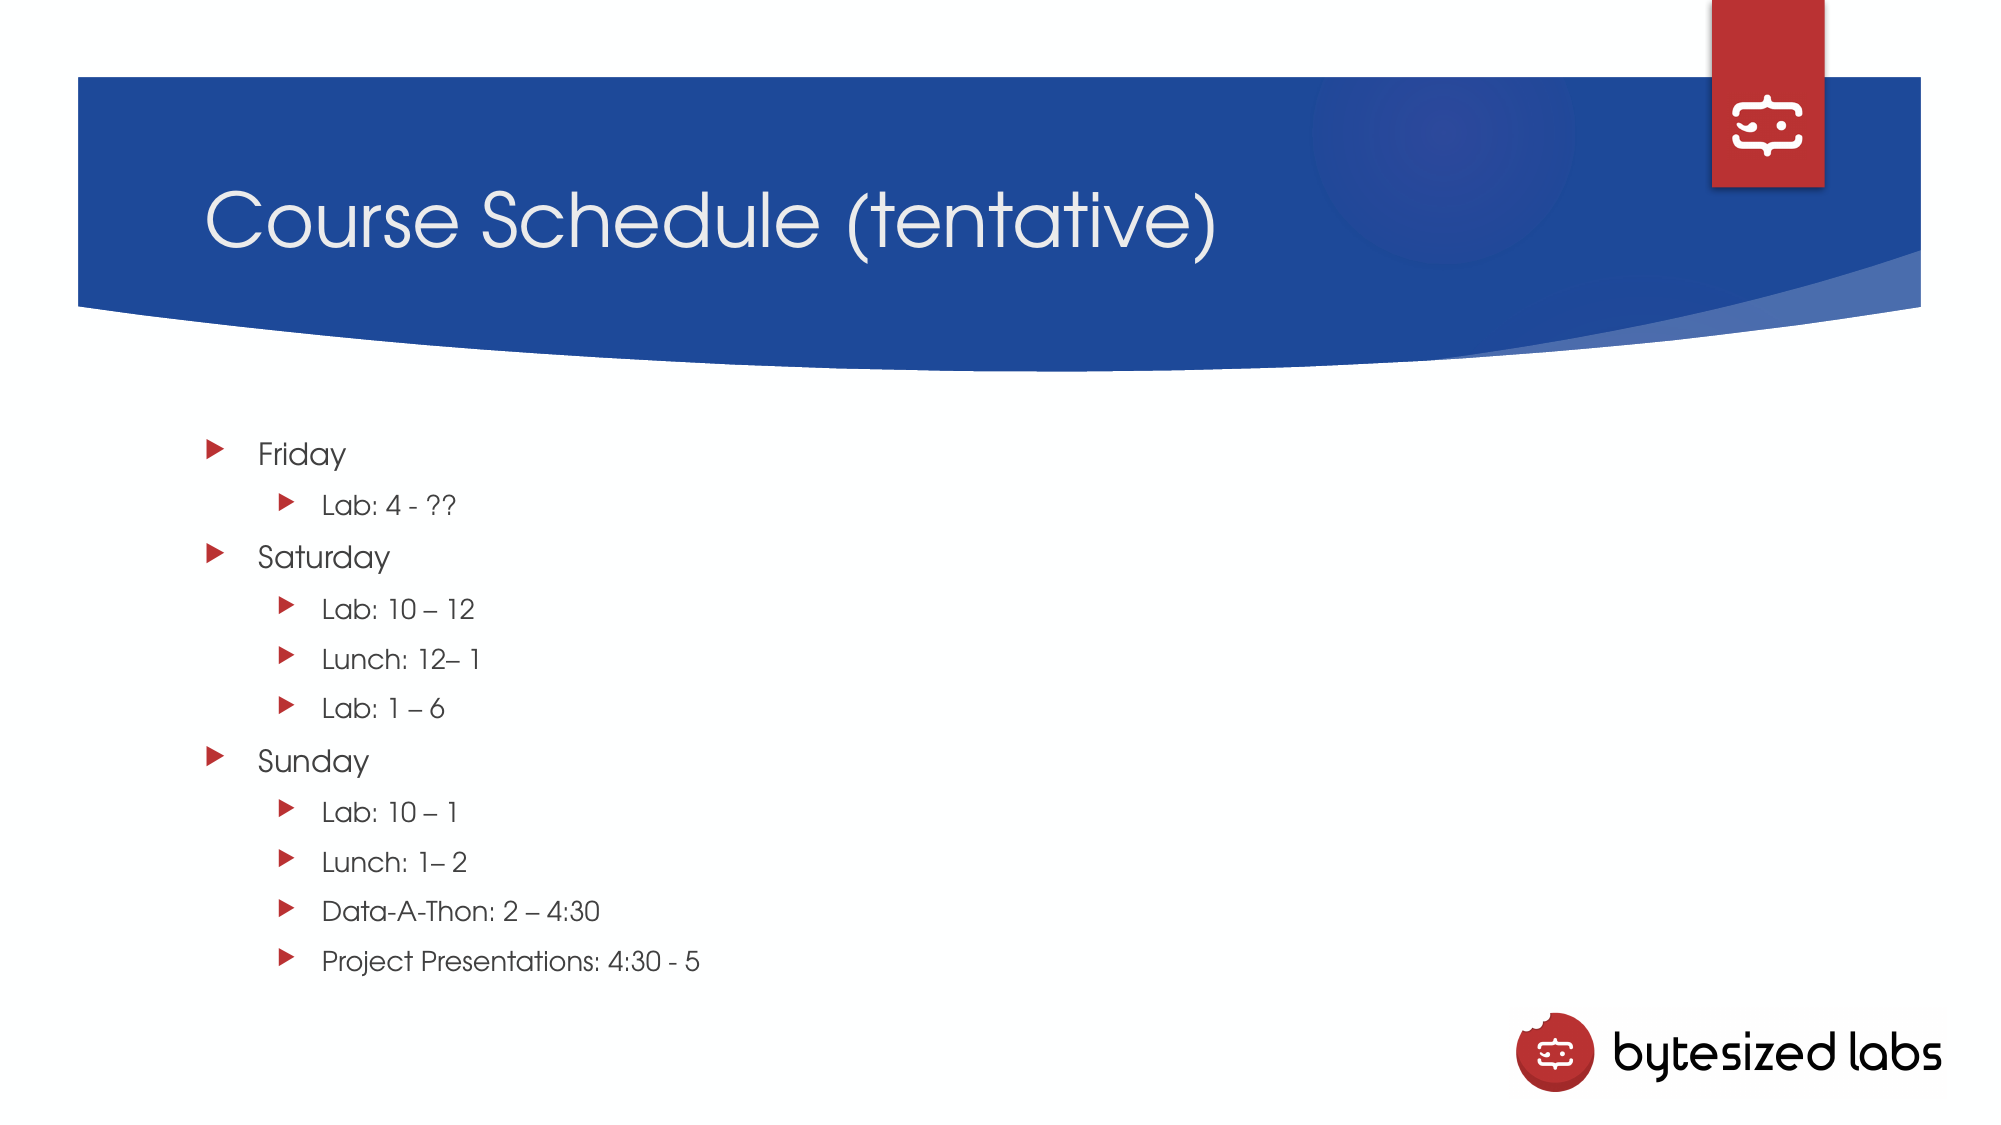

# Course Schedule (tentative)
Friday
Lab: 4 - ??
Saturday
Lab: 10 – 12
Lunch: 12– 1
Lab: 1 – 6
Sunday
Lab: 10 – 1
Lunch: 1– 2
Data-A-Thon: 2 – 4:30
Project Presentations: 4:30 - 5